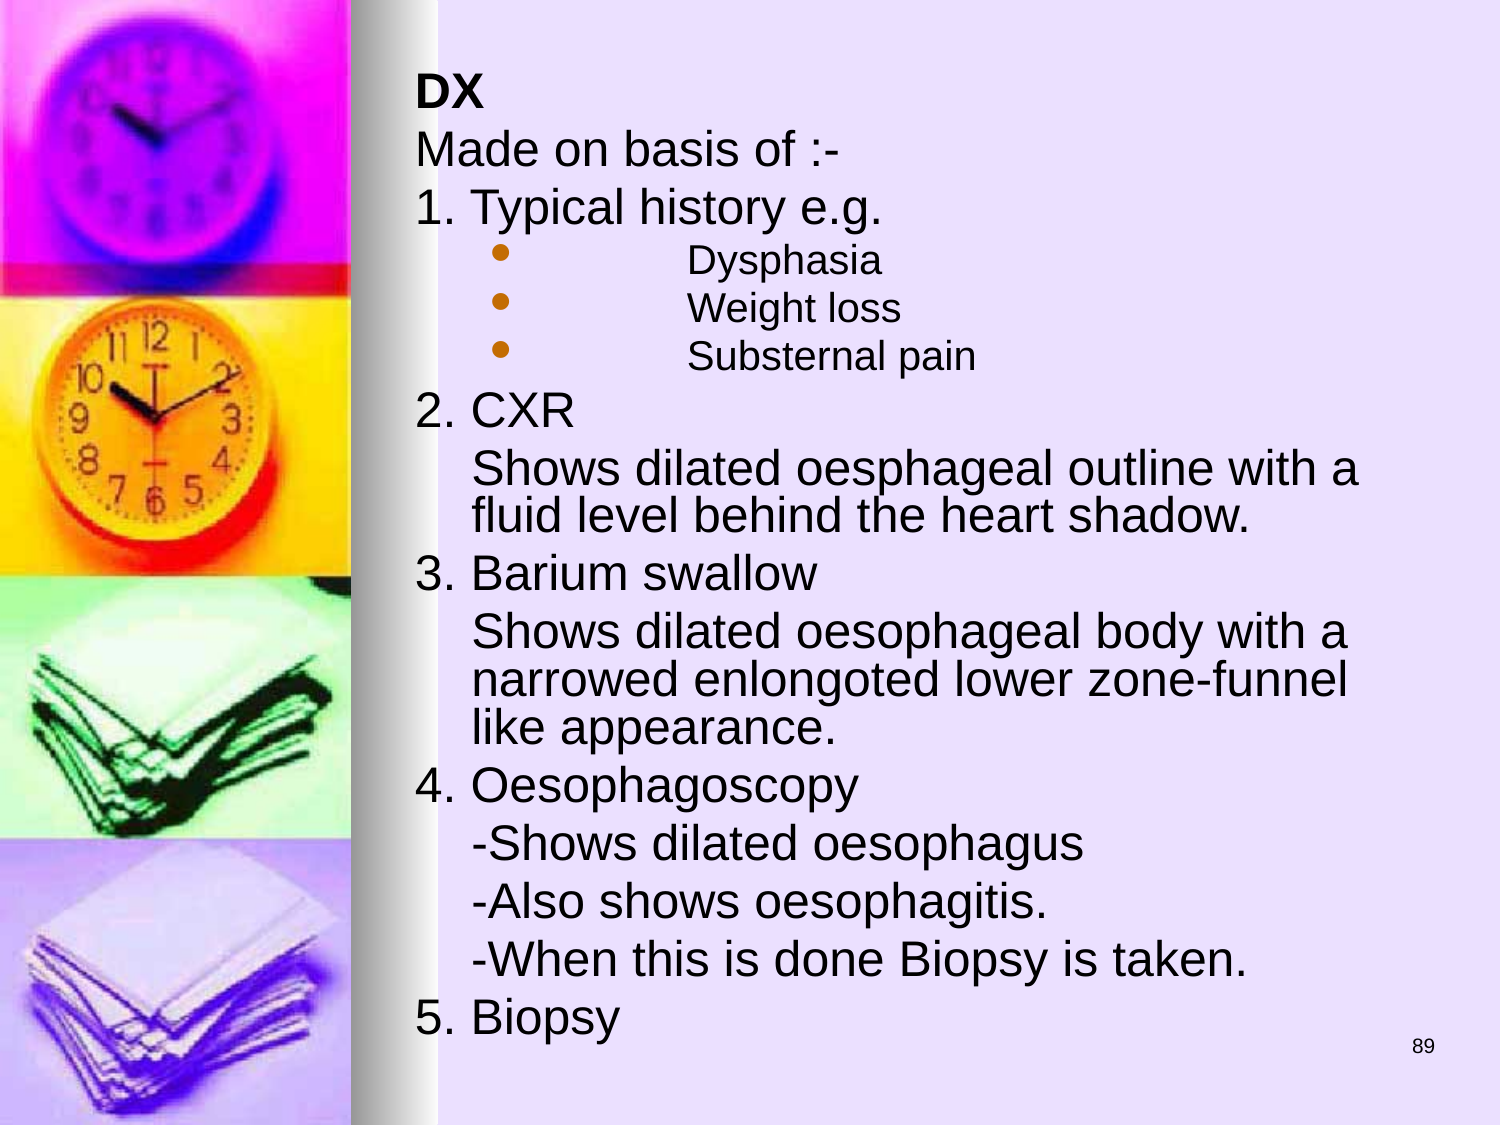

DX
Made on basis of :-
1. Typical history e.g.
	Dysphasia
	Weight loss
	Substernal pain
2. CXR
	Shows dilated oesphageal outline with a fluid level behind the heart shadow.
3. Barium swallow
	Shows dilated oesophageal body with a narrowed enlongoted lower zone-funnel like appearance.
4. Oesophagoscopy
	-Shows dilated oesophagus
	-Also shows oesophagitis.
    -When this is done Biopsy is taken.
5. Biopsy

89